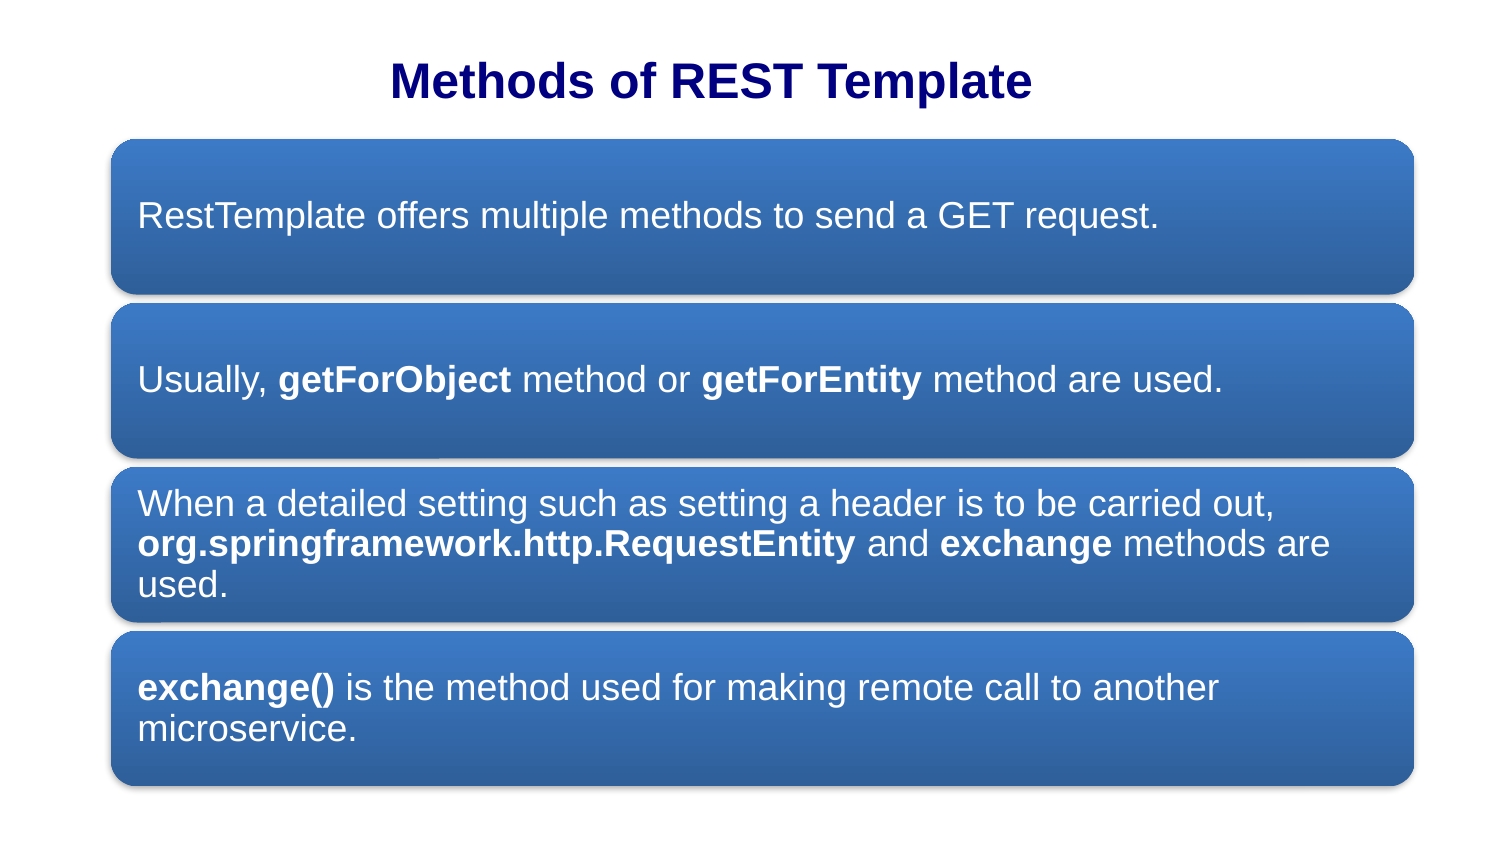

Methods of REST Template
RestTemplate offers multiple methods to send a GET request.
Usually, getForObject method or getForEntity method are used.
When a detailed setting such as setting a header is to be carried out, org.springframework.http.RequestEntity and exchange methods are used.
exchange() is the method used for making remote call to another microservice.